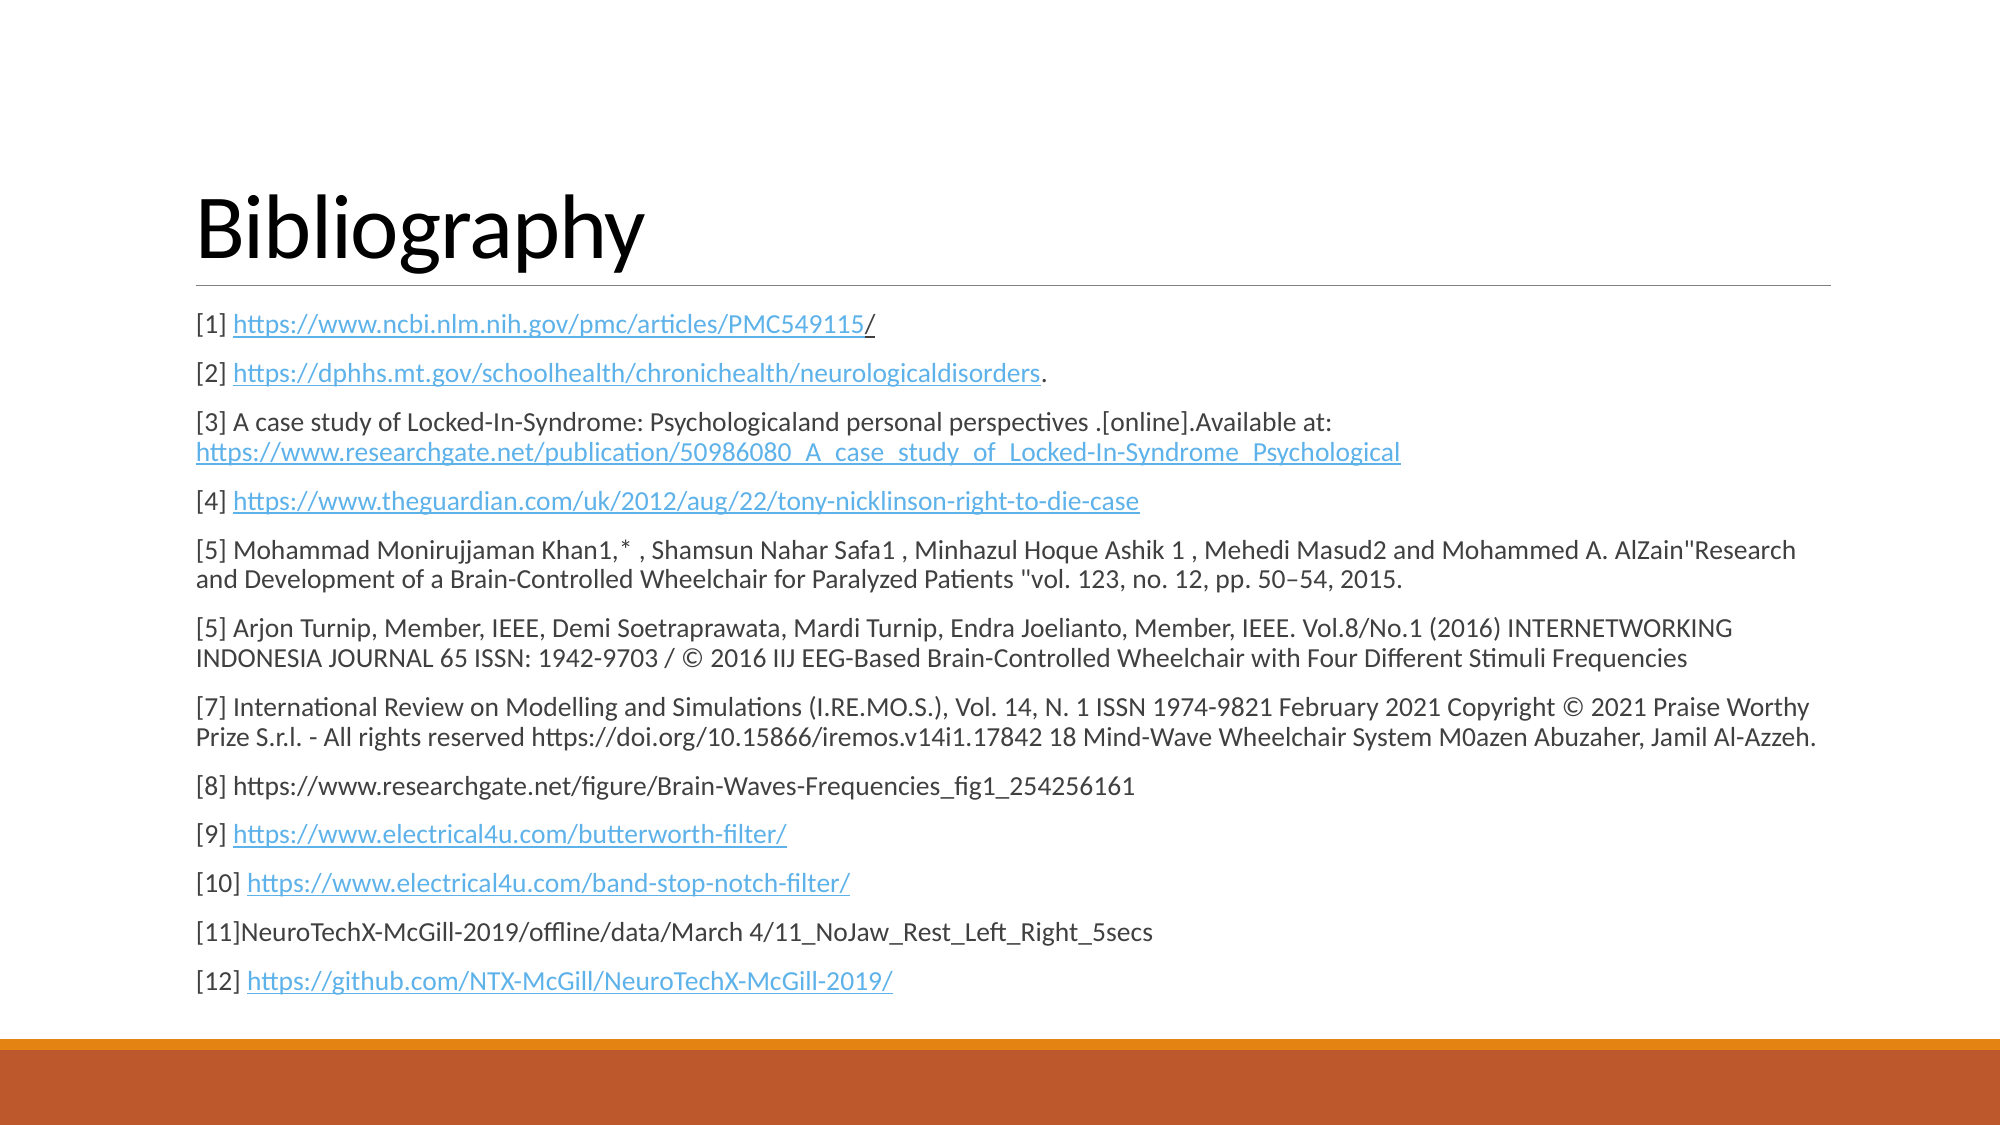

# Bibliography
[1] https://www.ncbi.nlm.nih.gov/pmc/articles/PMC549115/
[2] https://dphhs.mt.gov/schoolhealth/chronichealth/neurologicaldisorders.
[3] A case study of Locked-In-Syndrome: Psychologicaland personal perspectives .[online].Available at: https://www.researchgate.net/publication/50986080_A_case_study_of_Locked-In-Syndrome_Psychological
[4] https://www.theguardian.com/uk/2012/aug/22/tony-nicklinson-right-to-die-case
[5] Mohammad Monirujjaman Khan1,* , Shamsun Nahar Safa1 , Minhazul Hoque Ashik 1 , Mehedi Masud2 and Mohammed A. AlZain"Research and Development of a Brain-Controlled Wheelchair for Paralyzed Patients "vol. 123, no. 12, pp. 50–54, 2015.
[5] Arjon Turnip, Member, IEEE, Demi Soetraprawata, Mardi Turnip, Endra Joelianto, Member, IEEE. Vol.8/No.1 (2016) INTERNETWORKING INDONESIA JOURNAL 65 ISSN: 1942-9703 / © 2016 IIJ EEG-Based Brain-Controlled Wheelchair with Four Different Stimuli Frequencies
[7] International Review on Modelling and Simulations (I.RE.MO.S.), Vol. 14, N. 1 ISSN 1974-9821 February 2021 Copyright © 2021 Praise Worthy Prize S.r.l. - All rights reserved https://doi.org/10.15866/iremos.v14i1.17842 18 Mind-Wave Wheelchair System M0azen Abuzaher, Jamil Al-Azzeh.
[8] https://www.researchgate.net/figure/Brain-Waves-Frequencies_fig1_254256161
[9] https://www.electrical4u.com/butterworth-filter/
[10] https://www.electrical4u.com/band-stop-notch-filter/
[11]NeuroTechX-McGill-2019/offline/data/March 4/11_NoJaw_Rest_Left_Right_5secs
[12] https://github.com/NTX-McGill/NeuroTechX-McGill-2019/